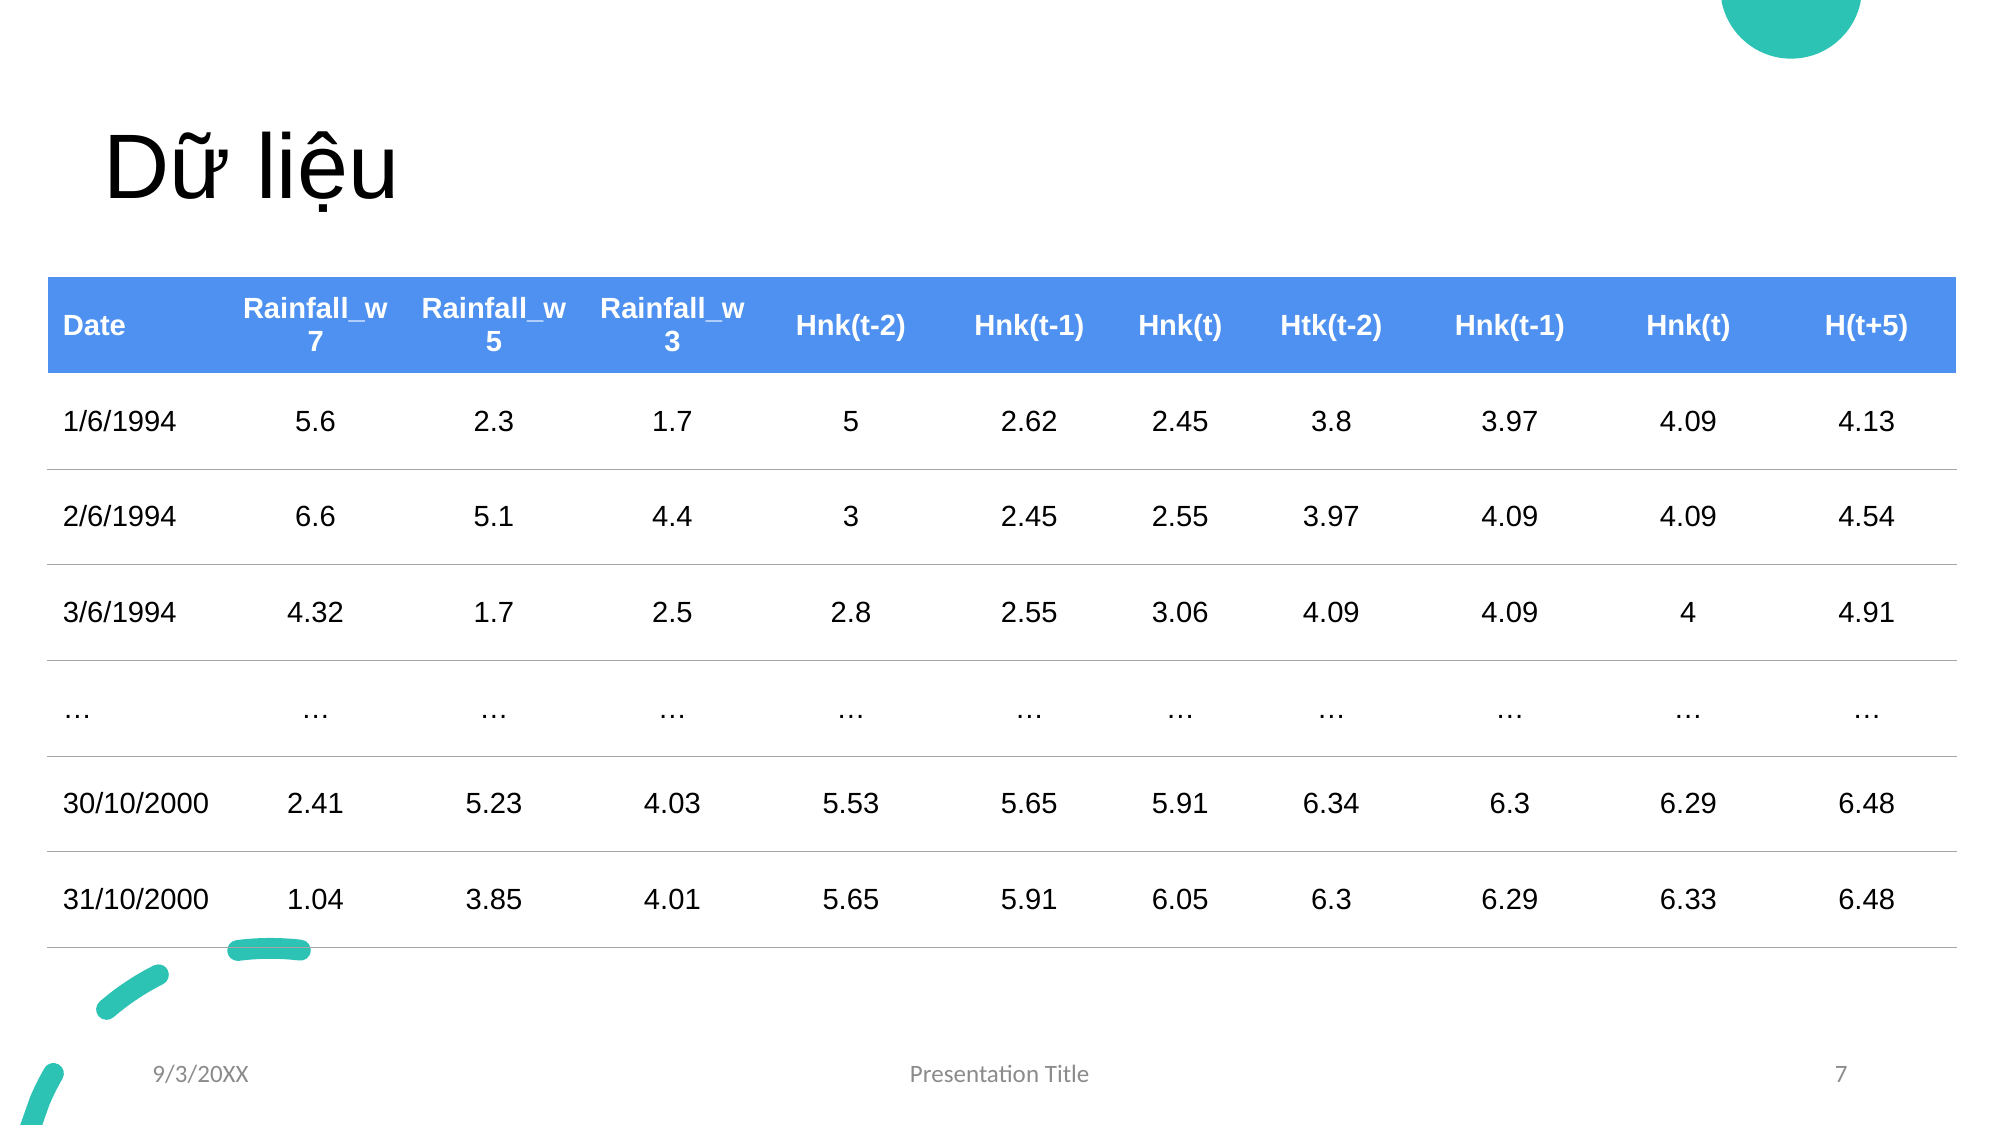

# Dữ liệu
| Date | Rainfall\_w7 | Rainfall\_w5 | Rainfall\_w3 | Hnk(t-2) | Hnk(t-1) | Hnk(t) | Htk(t-2) | Hnk(t-1) | Hnk(t) | H(t+5) |
| --- | --- | --- | --- | --- | --- | --- | --- | --- | --- | --- |
| 1/6/1994 | 5.6 | 2.3 | 1.7 | 5 | 2.62 | 2.45 | 3.8 | 3.97 | 4.09 | 4.13 |
| 2/6/1994 | 6.6 | 5.1 | 4.4 | 3 | 2.45 | 2.55 | 3.97 | 4.09 | 4.09 | 4.54 |
| 3/6/1994 | 4.32 | 1.7 | 2.5 | 2.8 | 2.55 | 3.06 | 4.09 | 4.09 | 4 | 4.91 |
| … | … | … | … | … | … | … | … | … | … | … |
| 30/10/2000 | 2.41 | 5.23 | 4.03 | 5.53 | 5.65 | 5.91 | 6.34 | 6.3 | 6.29 | 6.48 |
| 31/10/2000 | 1.04 | 3.85 | 4.01 | 5.65 | 5.91 | 6.05 | 6.3 | 6.29 | 6.33 | 6.48 |
9/3/20XX
Presentation Title
7